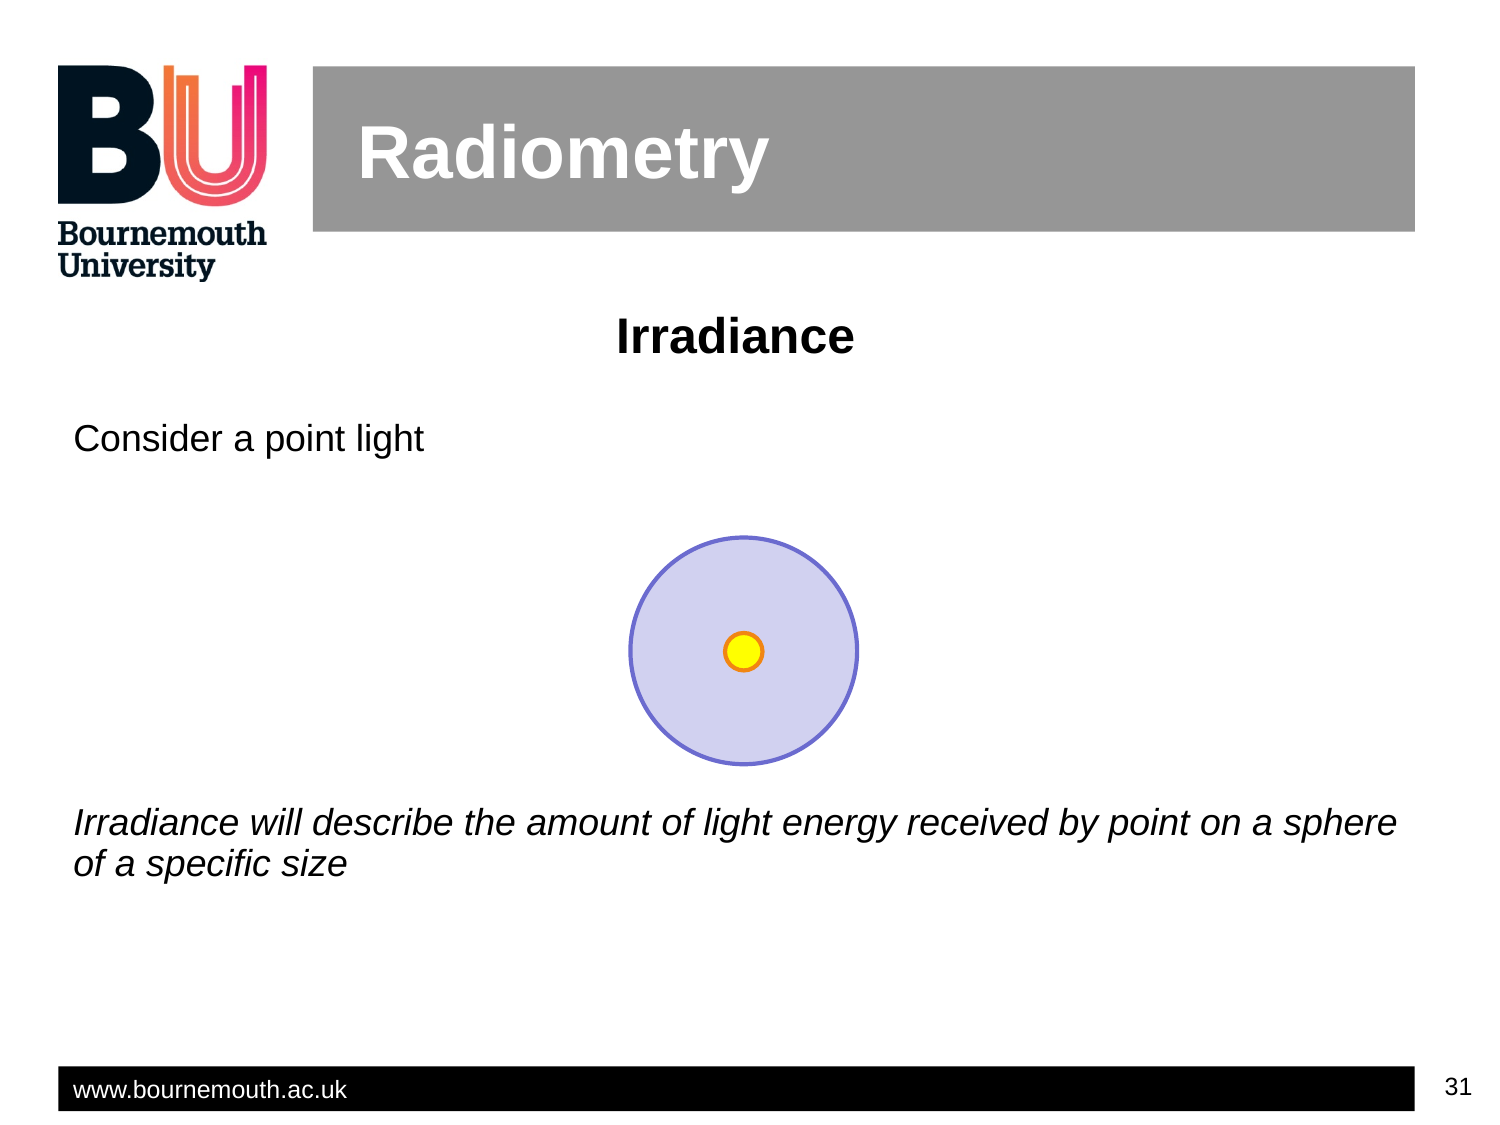

# Radiometry
Irradiance

Consider a point light

Irradiance will describe the amount of light energy received by point on a sphere of a specific size